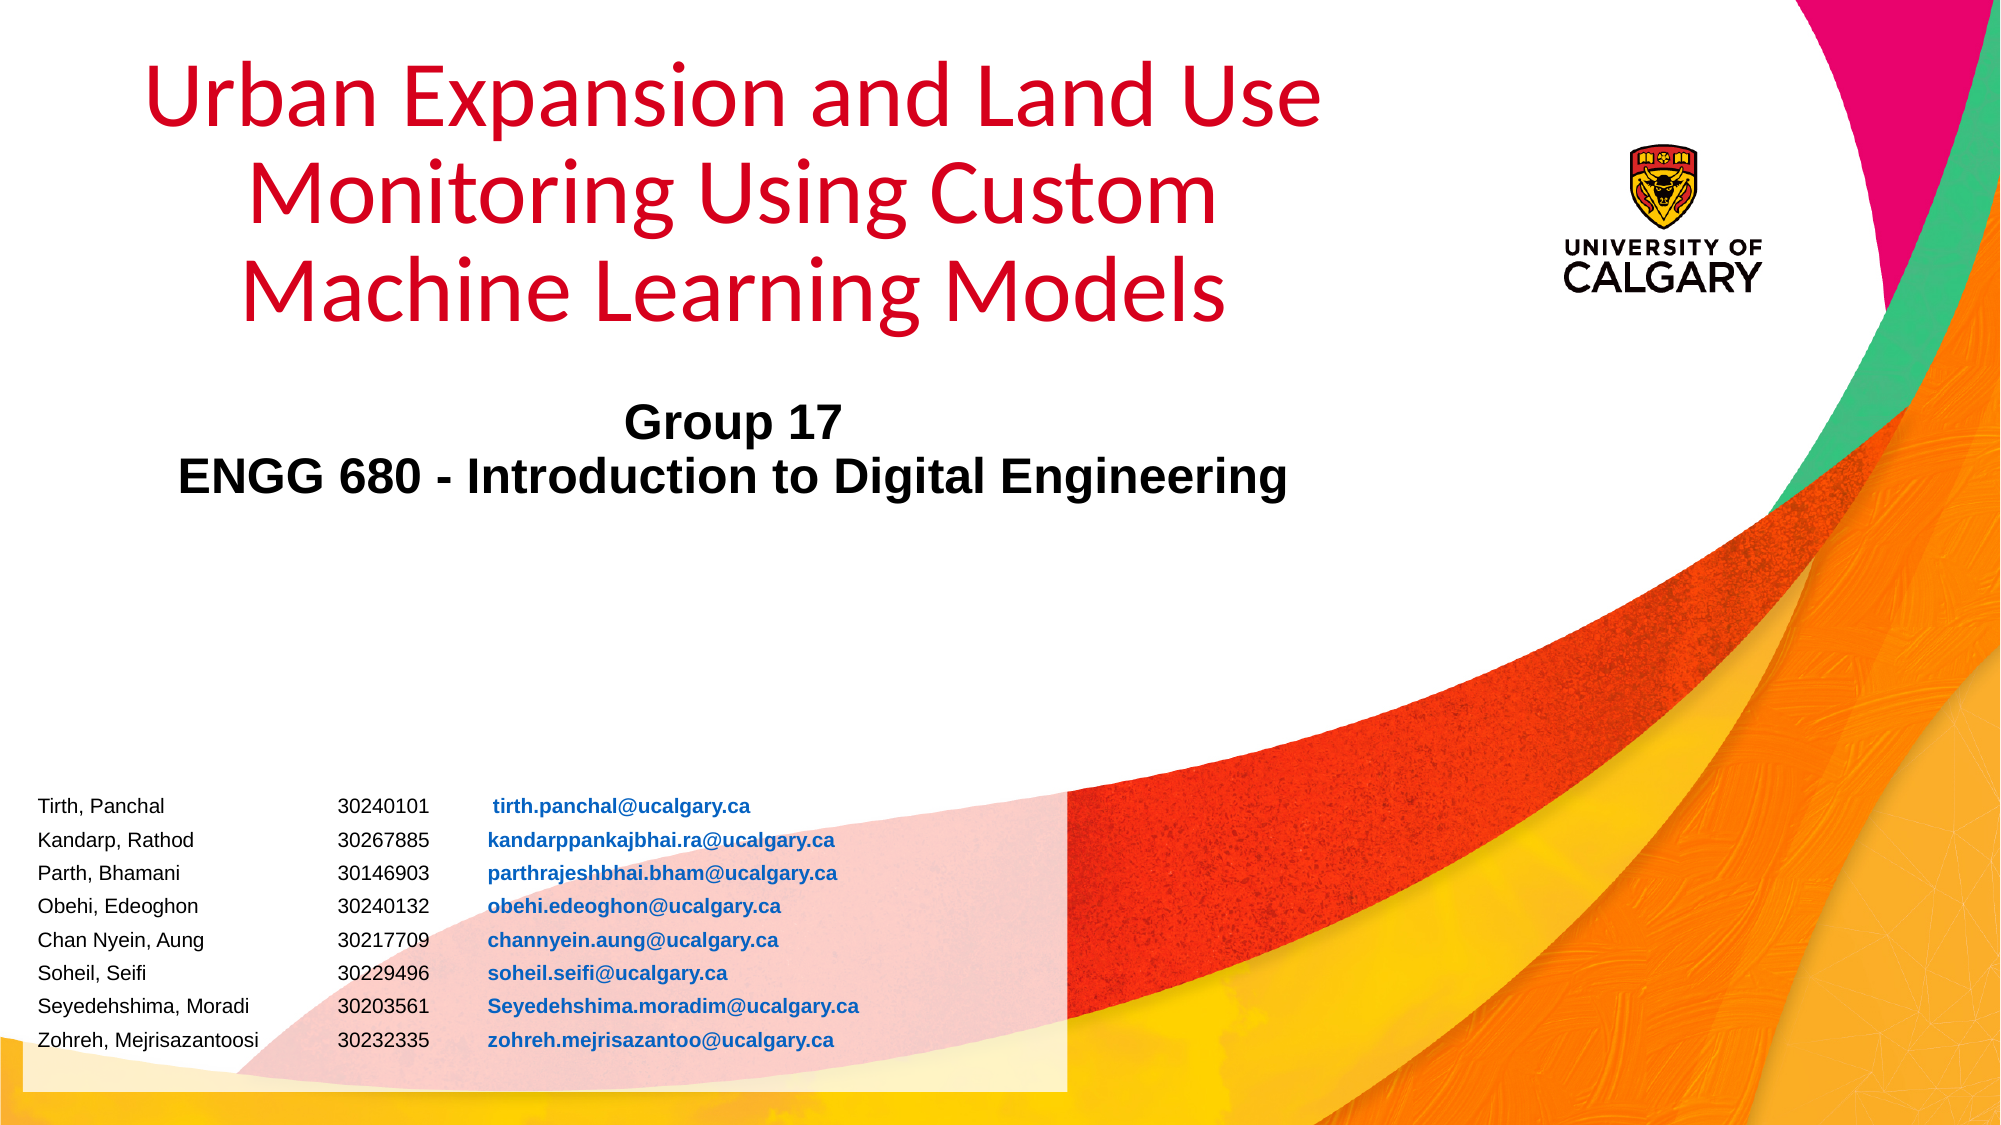

# Urban Expansion and Land Use Monitoring Using Custom Machine Learning Models
Group 17
ENGG 680 - Introduction to Digital Engineering

Tirth, Panchal            	30240101           tirth.panchal@ucalgary.ca
Kandarp, Rathod 	30267885 	kandarppankajbhai.ra@ucalgary.ca
Parth, Bhamani 		30146903 	parthrajeshbhai.bham@ucalgary.ca
Obehi, Edeoghon 	30240132 	obehi.edeoghon@ucalgary.ca
Chan Nyein, Aung 	30217709 	channyein.aung@ucalgary.ca
Soheil, Seifi 		30229496 	soheil.seifi@ucalgary.ca
Seyedehshima, Moradi 	30203561 	Seyedehshima.moradim@ucalgary.ca
Zohreh, Mejrisazantoosi 	30232335 	zohreh.mejrisazantoo@ucalgary.ca